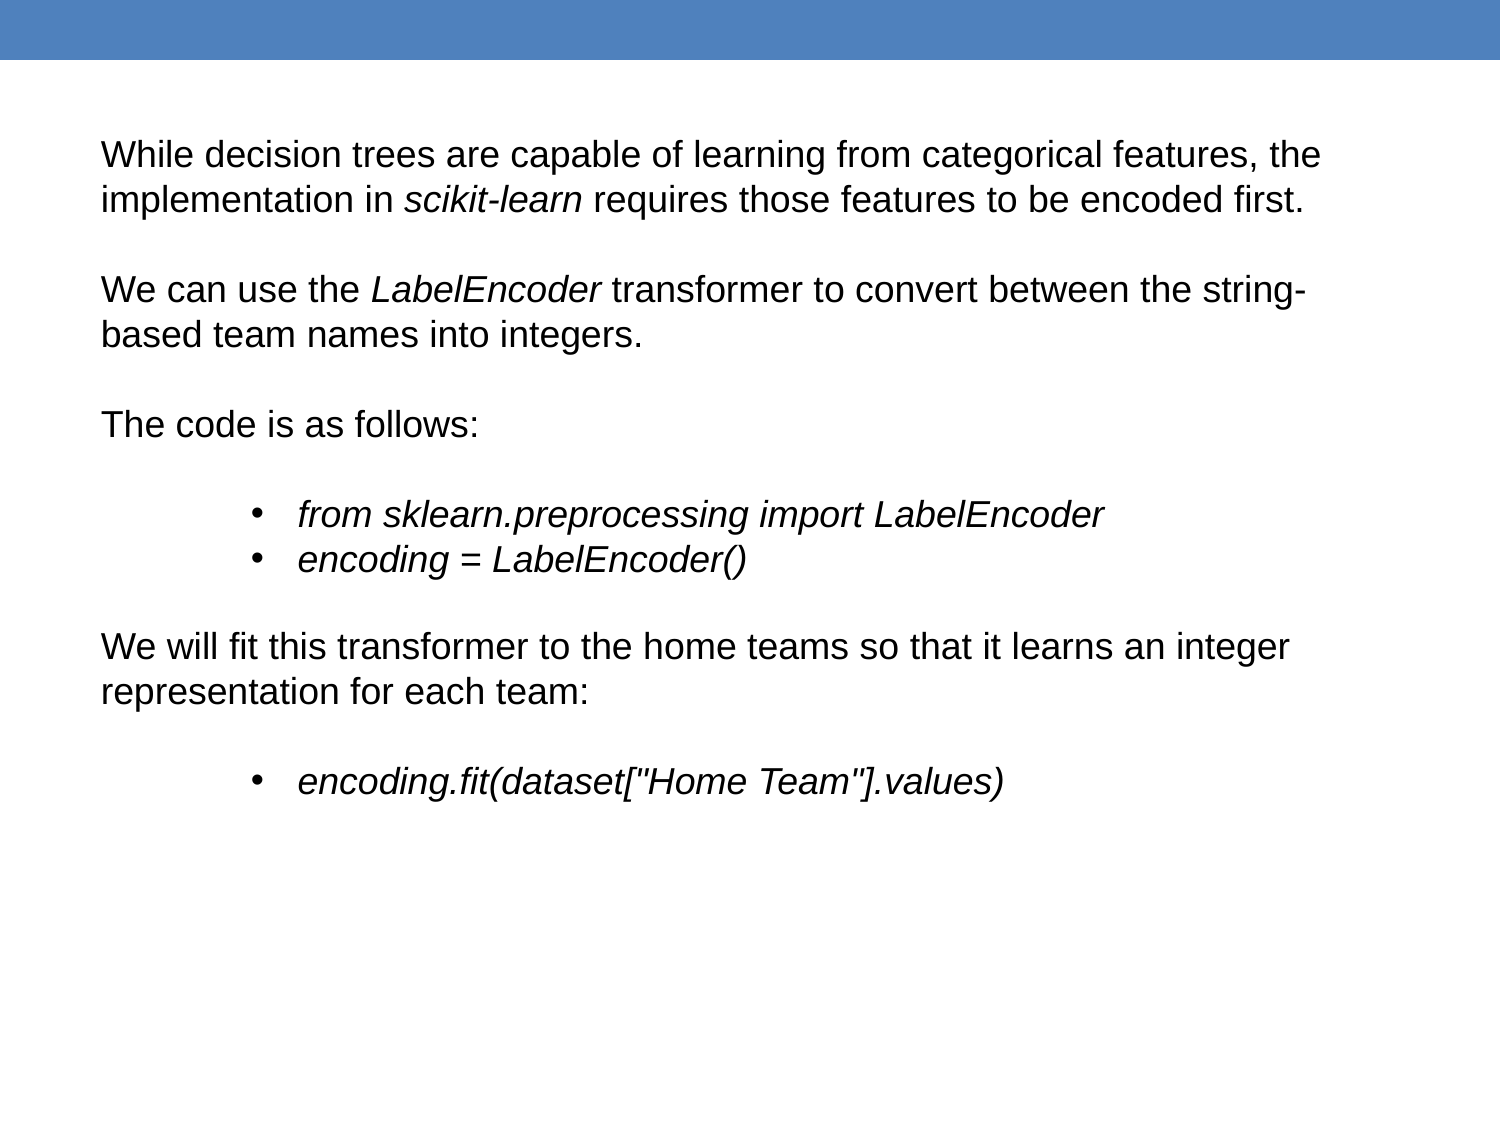

While decision trees are capable of learning from categorical features, the
implementation in scikit-learn requires those features to be encoded first.

We can use the LabelEncoder transformer to convert between the string-based team names into integers.

The code is as follows:

from sklearn.preprocessing import LabelEncoder
encoding = LabelEncoder()
We will fit this transformer to the home teams so that it learns an integer
representation for each team:

encoding.fit(dataset["Home Team"].values)